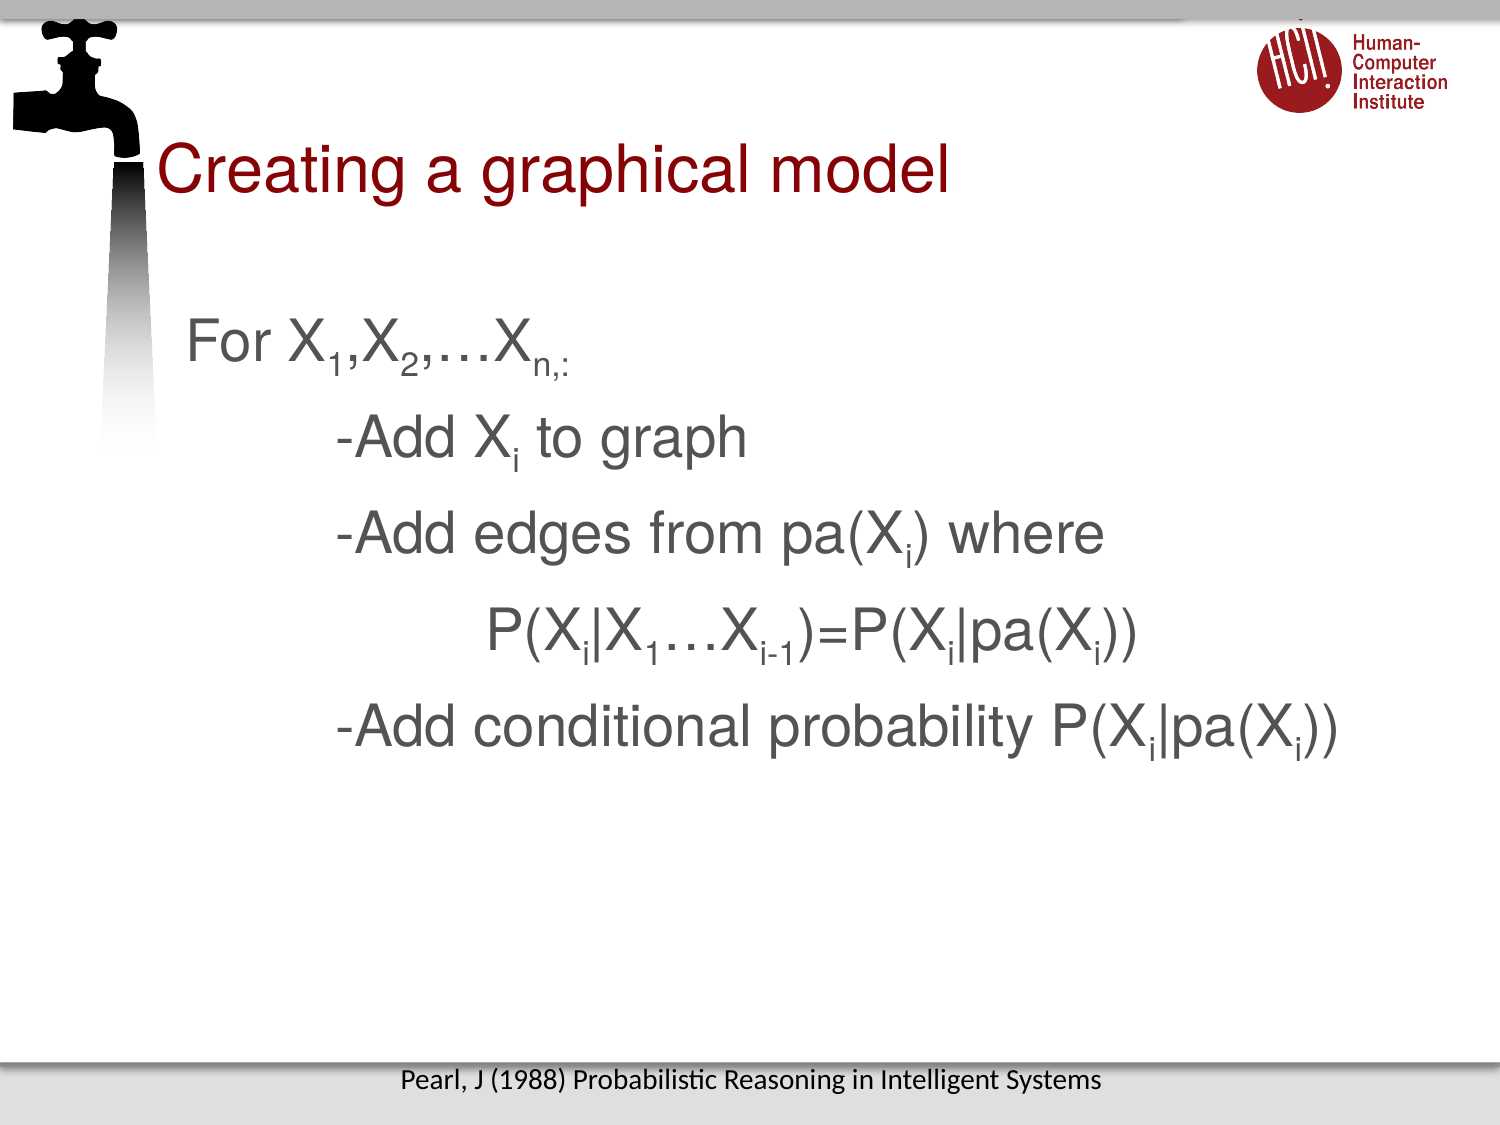

# Creating a graphical model
For X1,X2,…Xn,:
	-Add Xi to graph
	-Add edges from pa(Xi) where
		P(Xi|X1…Xi-1)=P(Xi|pa(Xi))
	-Add conditional probability P(Xi|pa(Xi))
Pearl, J (1988) Probabilistic Reasoning in Intelligent Systems